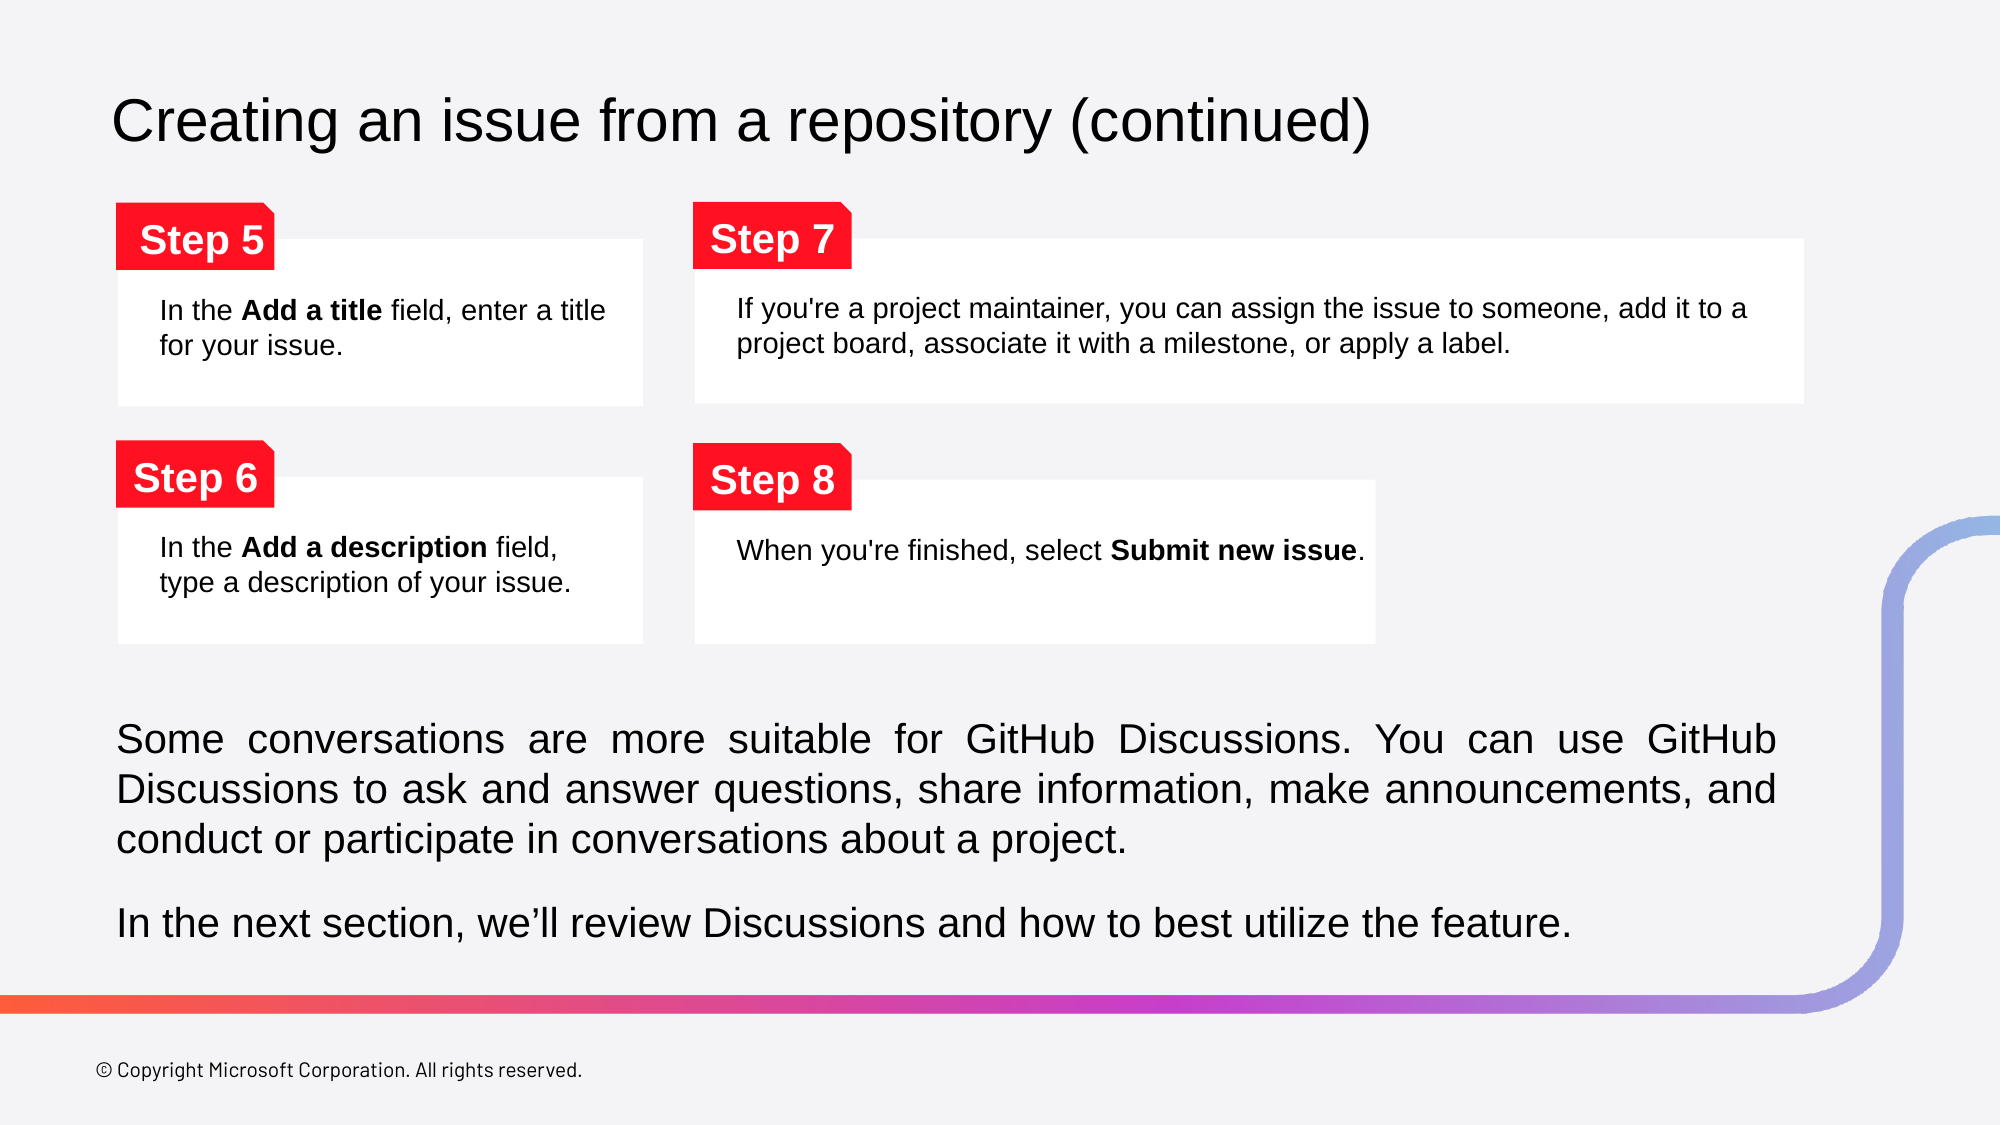

Creating an issue from a repository (continued)

Step 7
Step 5

If you're a project maintainer, you can assign the issue to someone, add it to a project board, associate it with a milestone, or apply a label.
In the Add a title field, enter a title for your issue.

Step 6

Step 8

In the Add a description field, type a description of your issue.
When you're finished, select Submit new issue.
Some conversations are more suitable for GitHub Discussions. You can use GitHub Discussions to ask and answer questions, share information, make announcements, and conduct or participate in conversations about a project.
In the next section, we’ll review Discussions and how to best utilize the feature.
© Copyright Microsoft Corporation. All rights reserved.